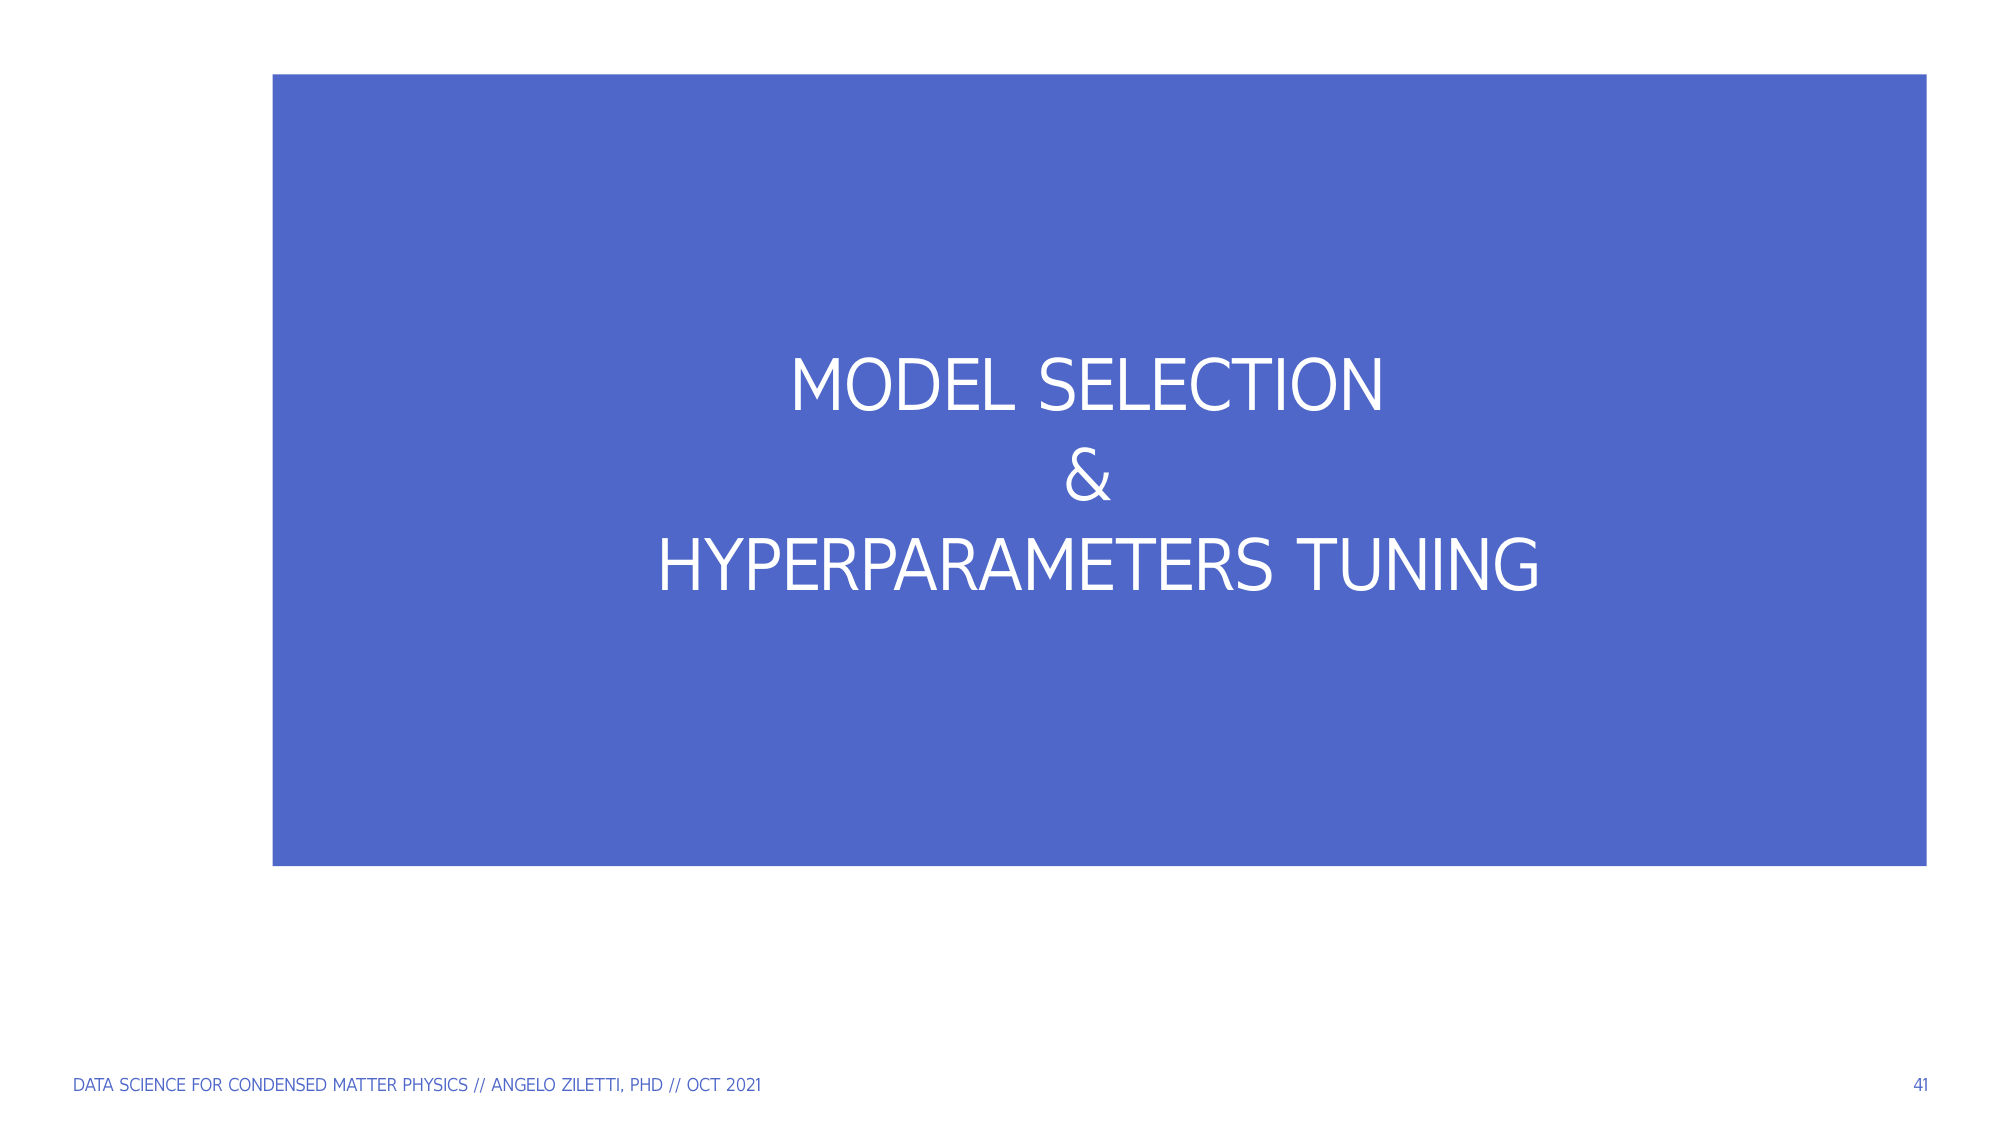

# MODEL selection & Hyperparameters tuning

Data Science for Condensed Matter Physics // Angelo Ziletti, PhD // Oct 2021
41